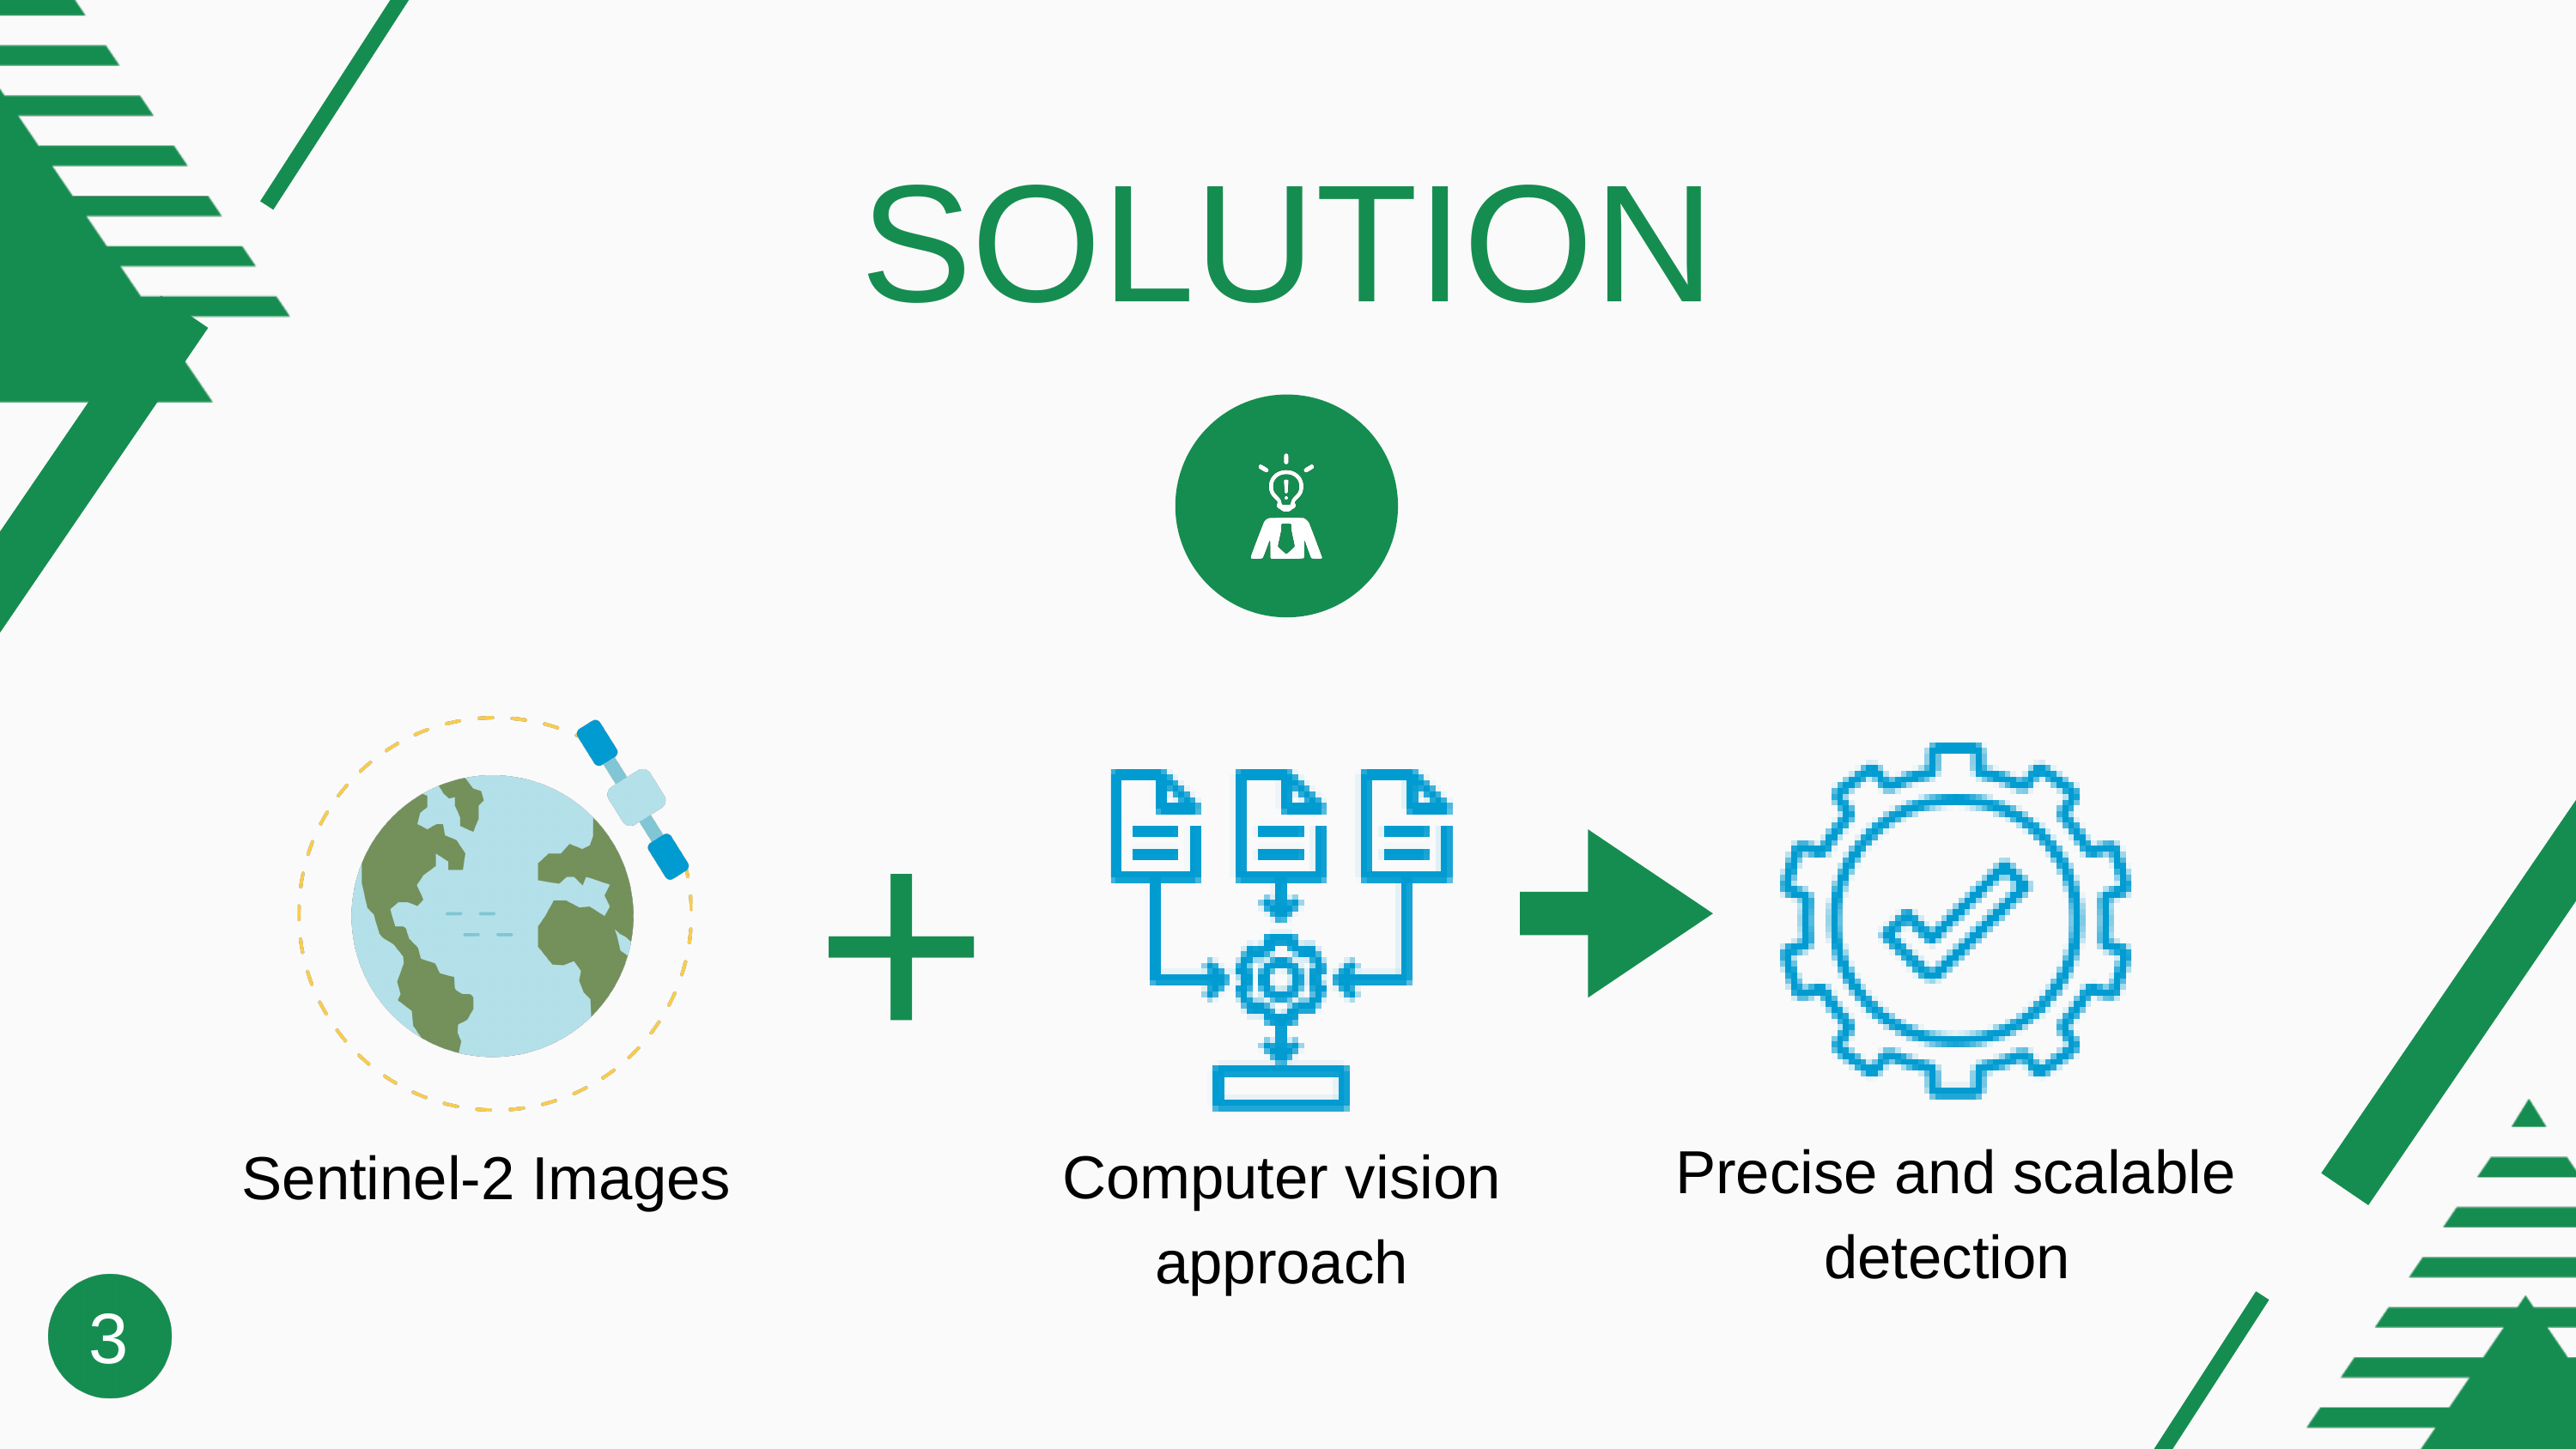

SOLUTION

+

Precise and scalable detection
Computer vision approach
Sentinel-2 Images

3